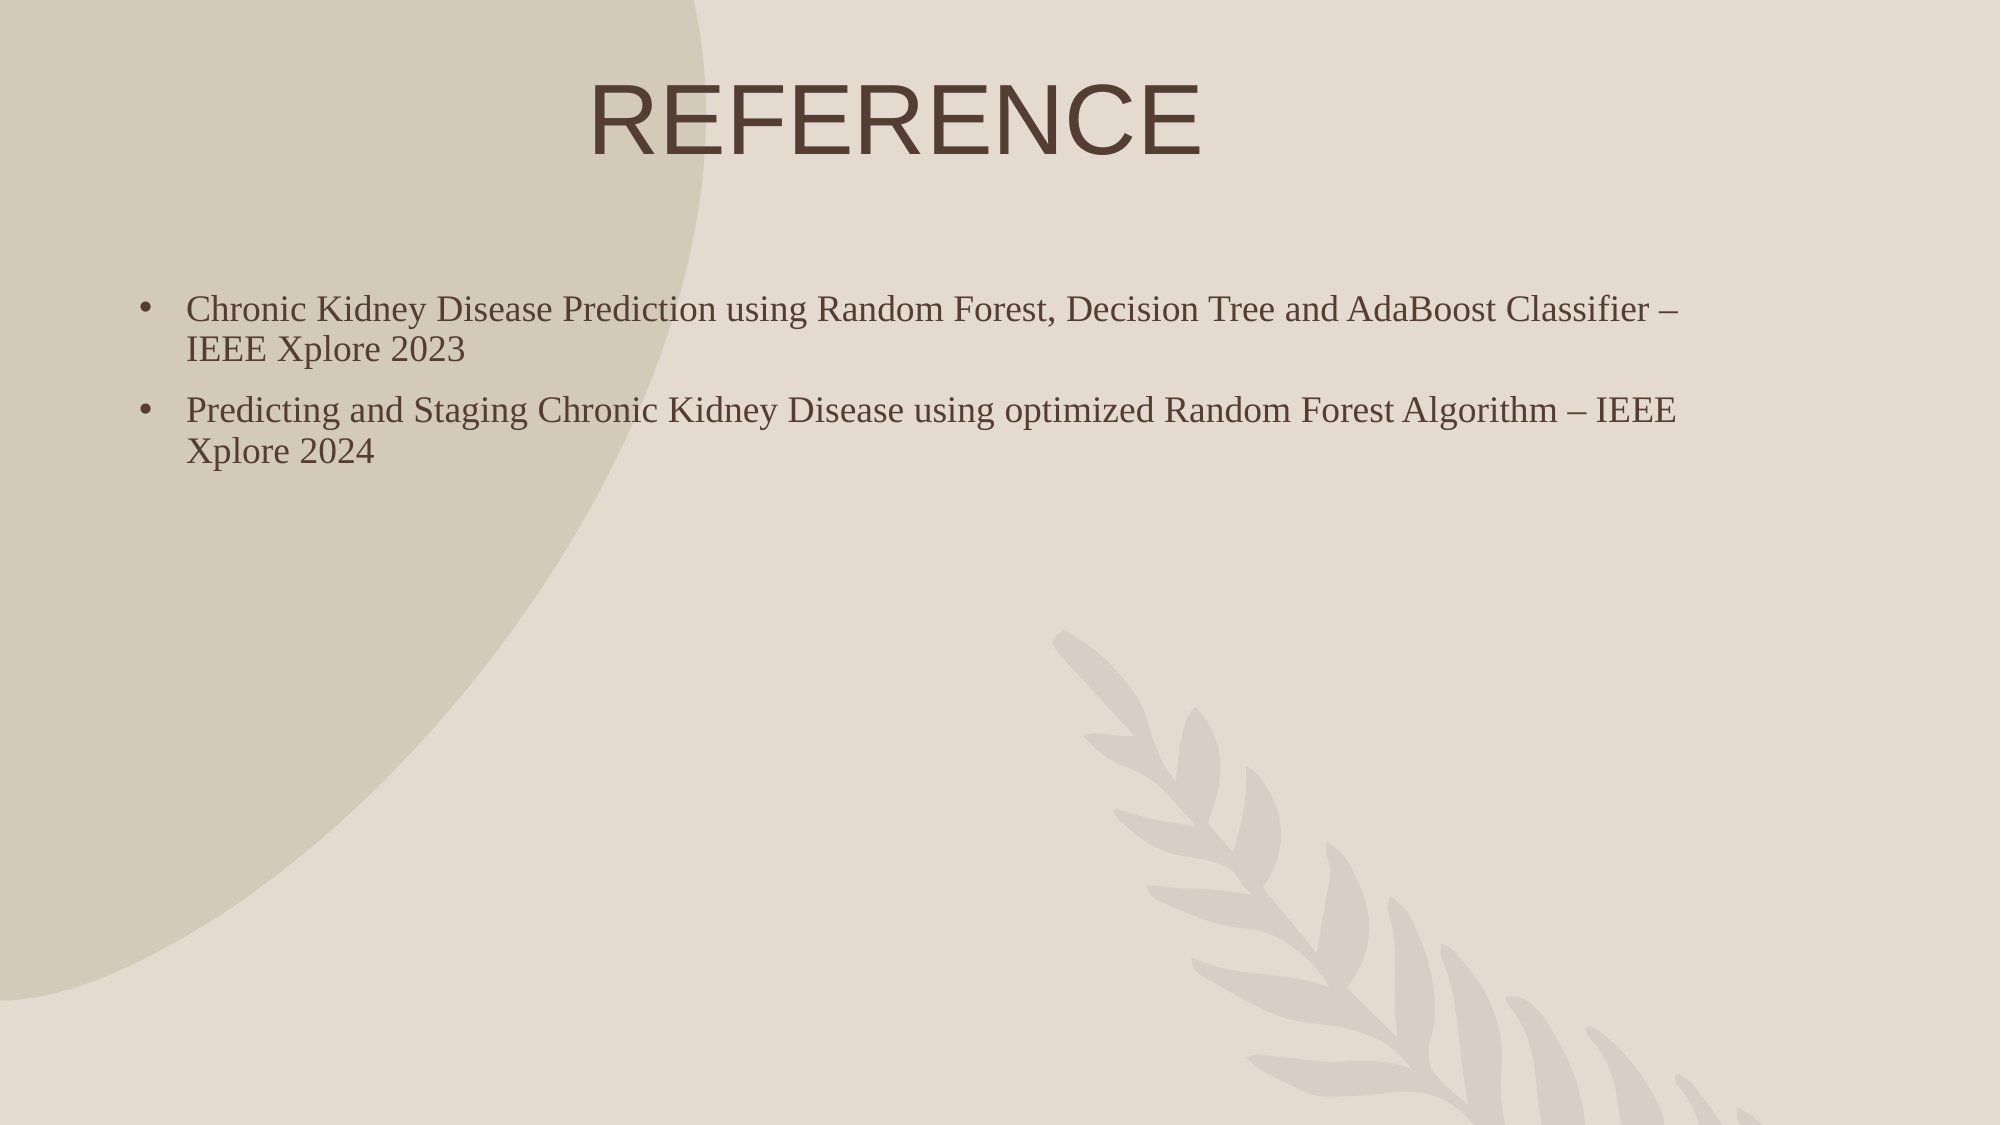

# REFERENCE
Chronic Kidney Disease Prediction using Random Forest, Decision Tree and AdaBoost Classifier – IEEE Xplore 2023
Predicting and Staging Chronic Kidney Disease using optimized Random Forest Algorithm – IEEE Xplore 2024